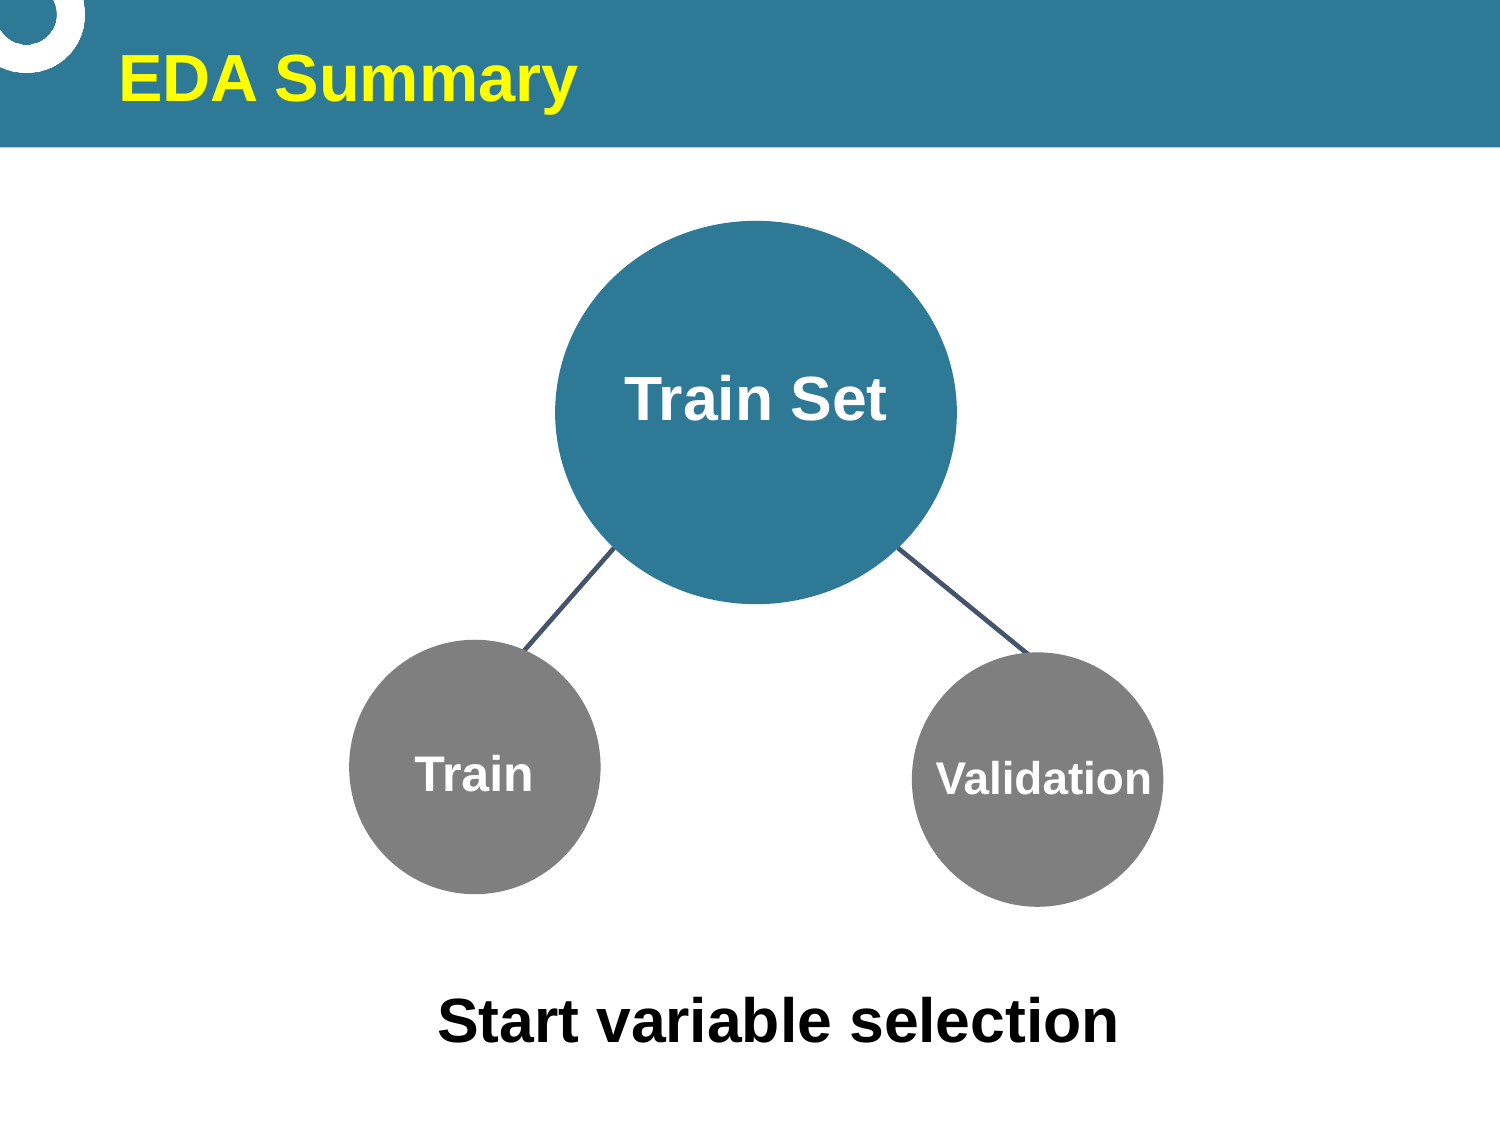

# EDA Summary
Train Set

Train
Validation
Start variable selection